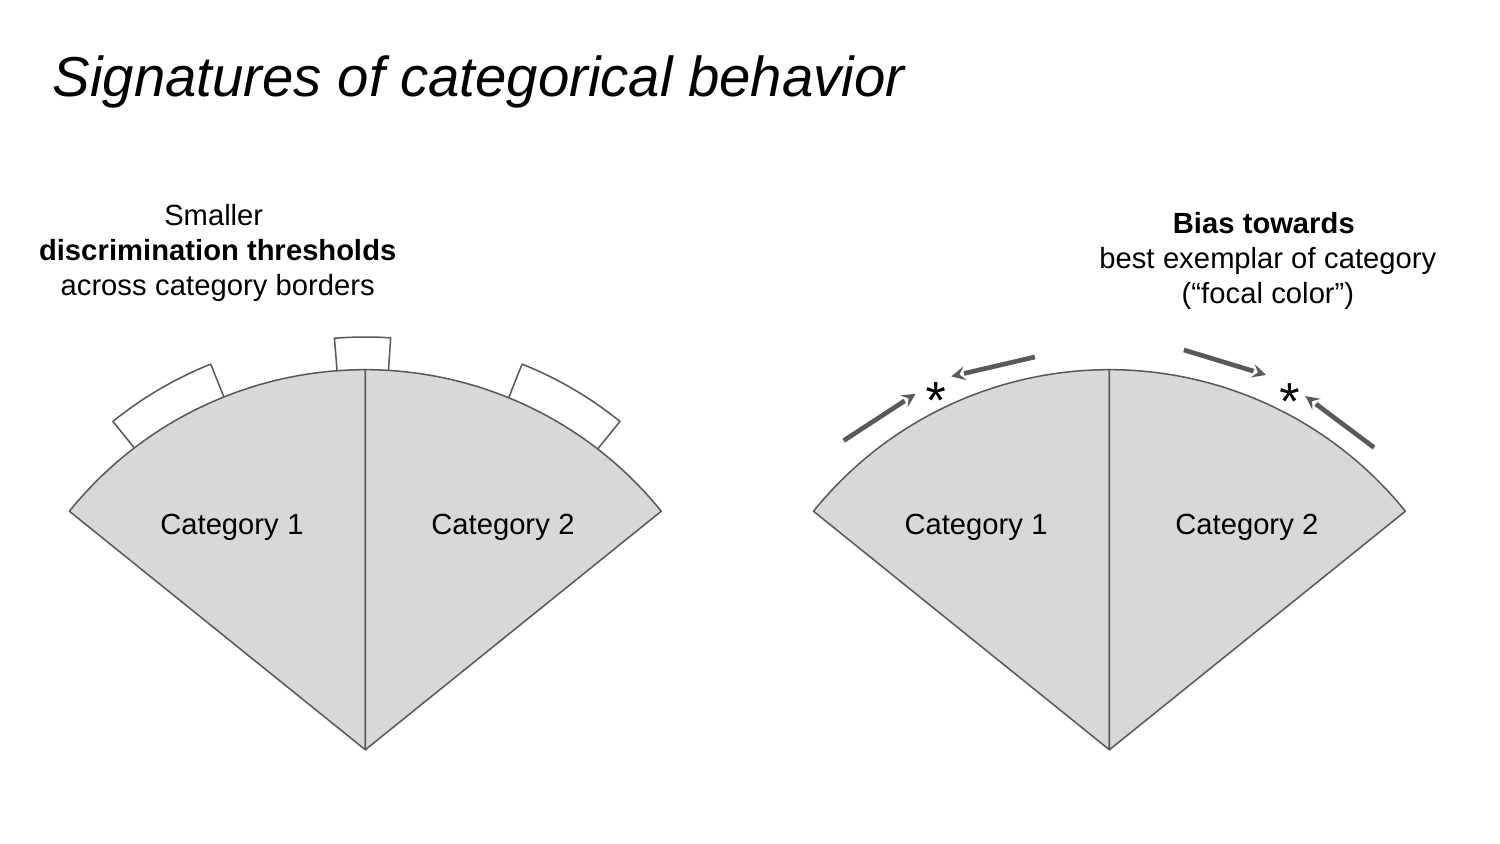

# Signatures of categorical behavior
Smaller
discrimination thresholds across category borders
Bias towards
best exemplar of category (“focal color”)

*
*

Category 1
Category 2
Category 1
Category 2